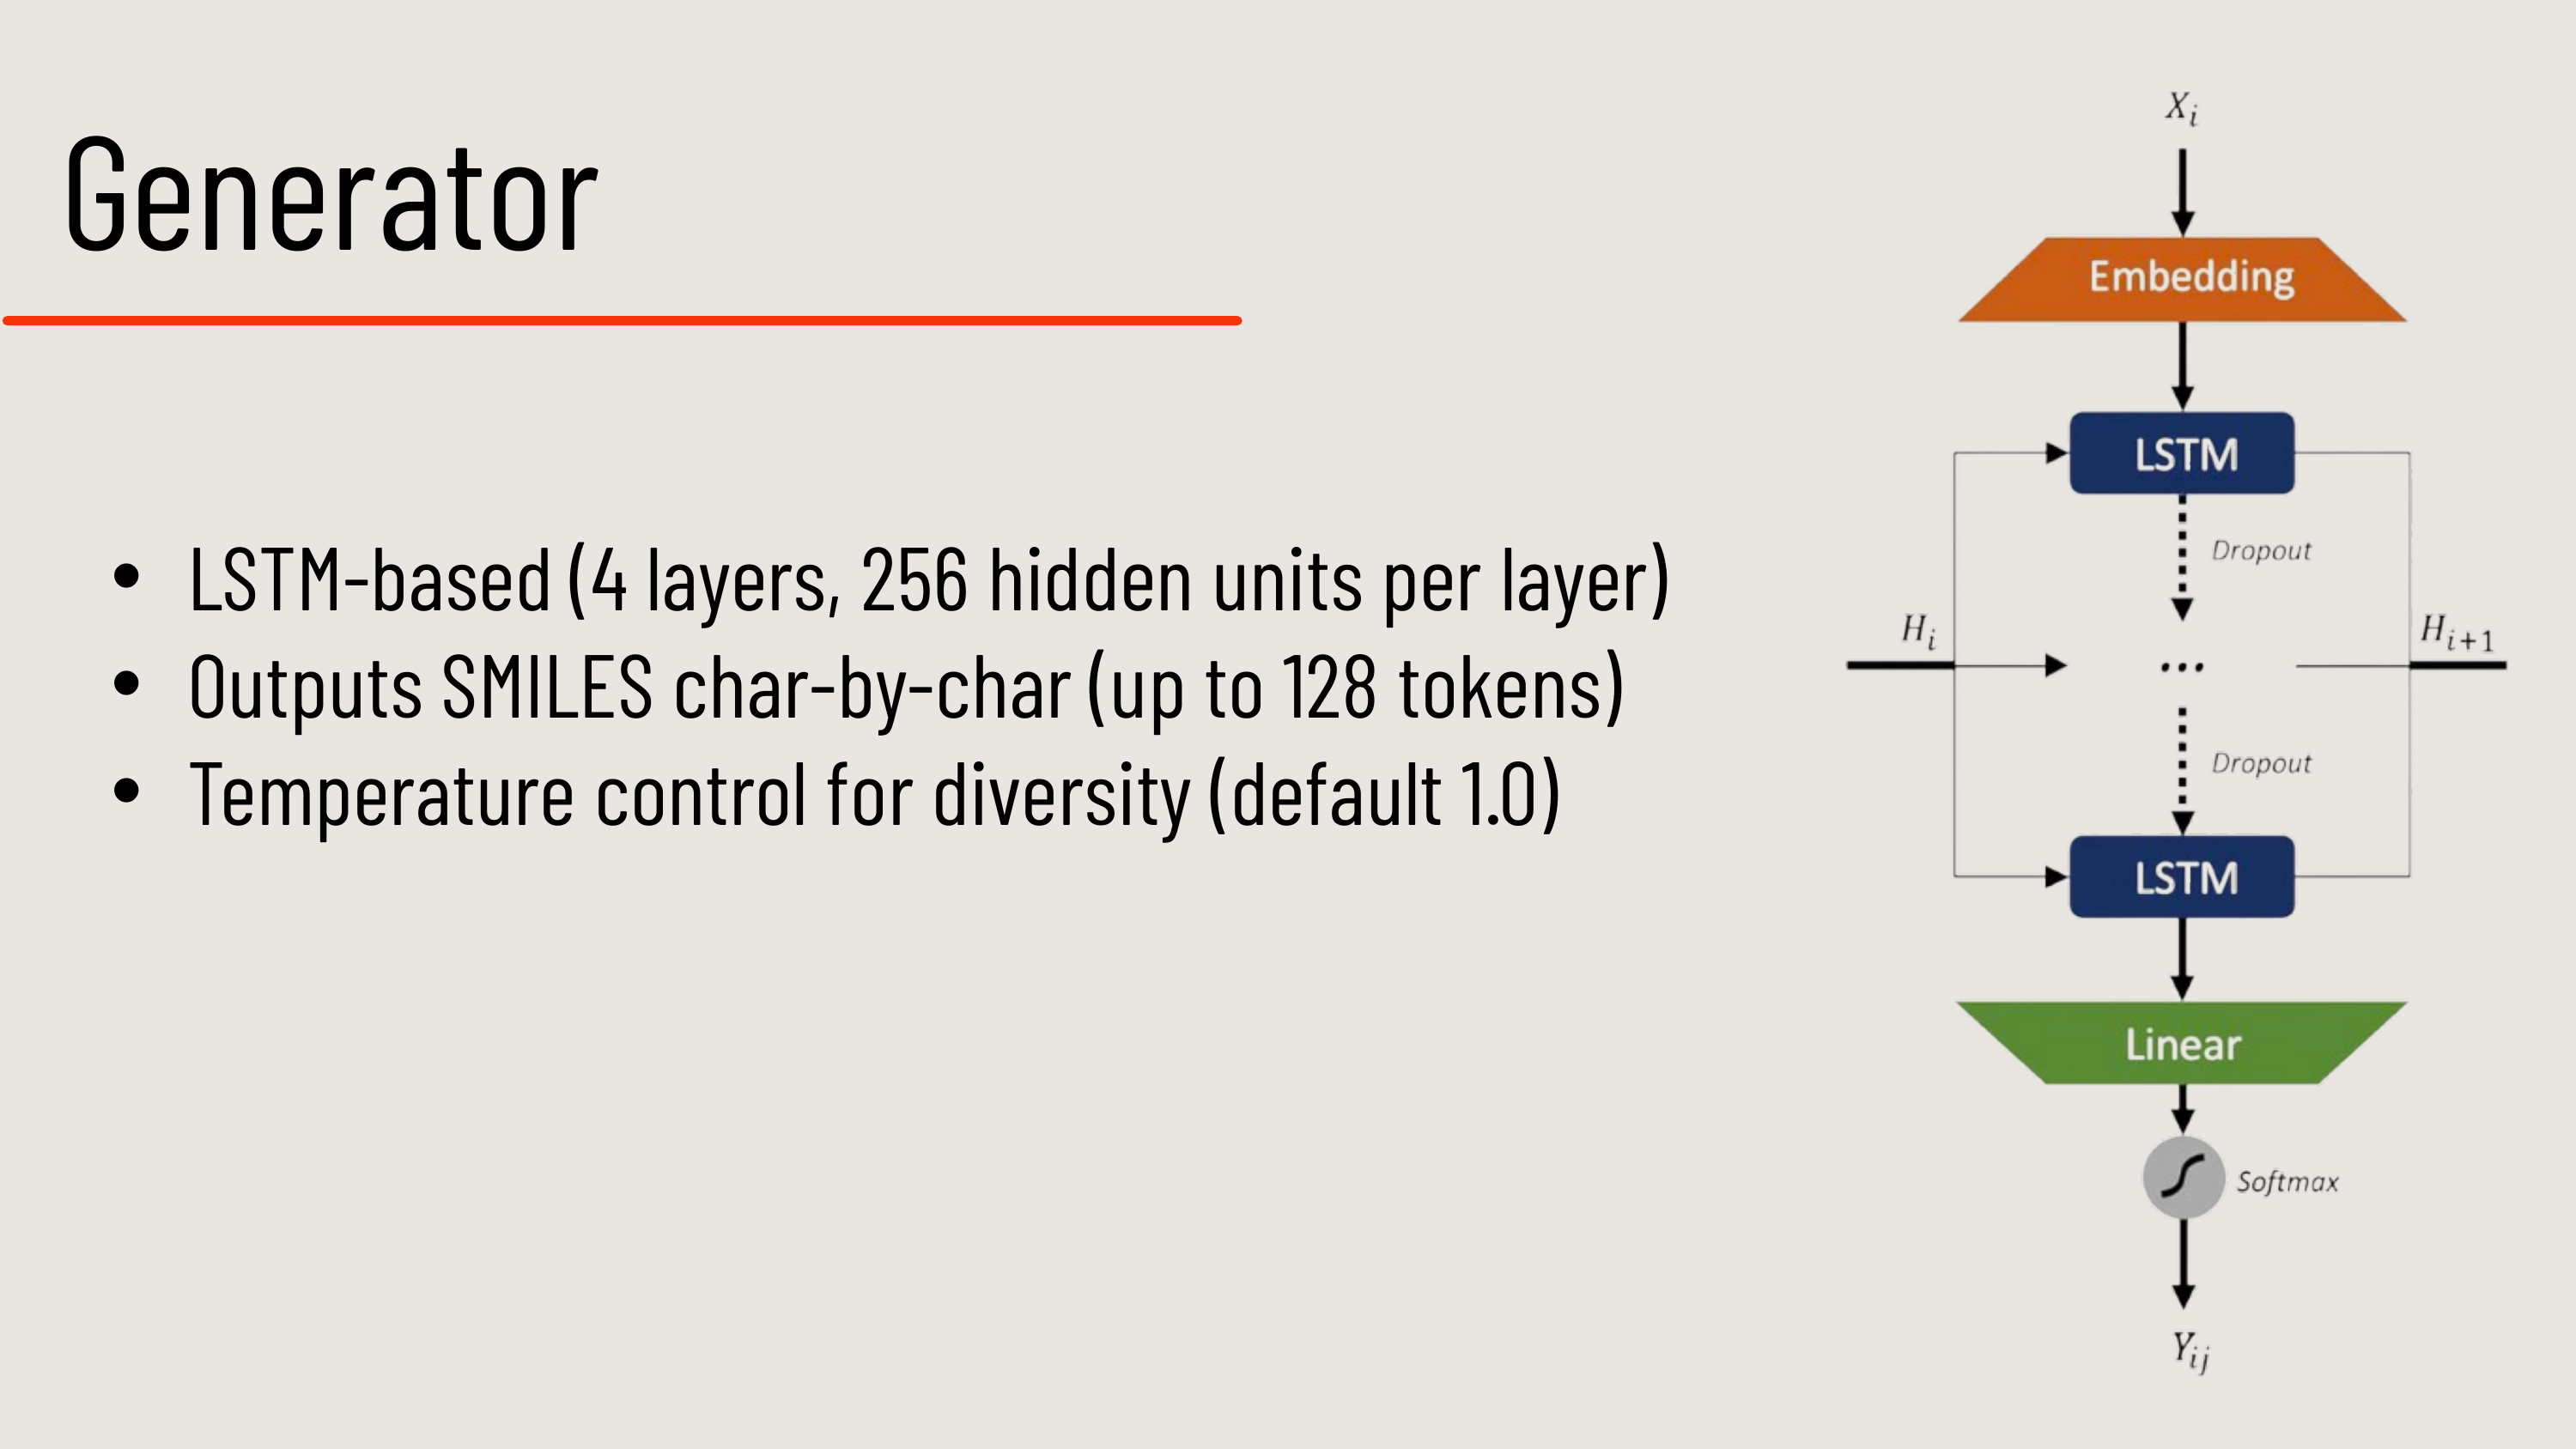

Generator

LSTM-based (4 layers, 256 hidden units per layer)
Outputs SMILES char-by-char (up to 128 tokens)
Temperature control for diversity (default 1.0)